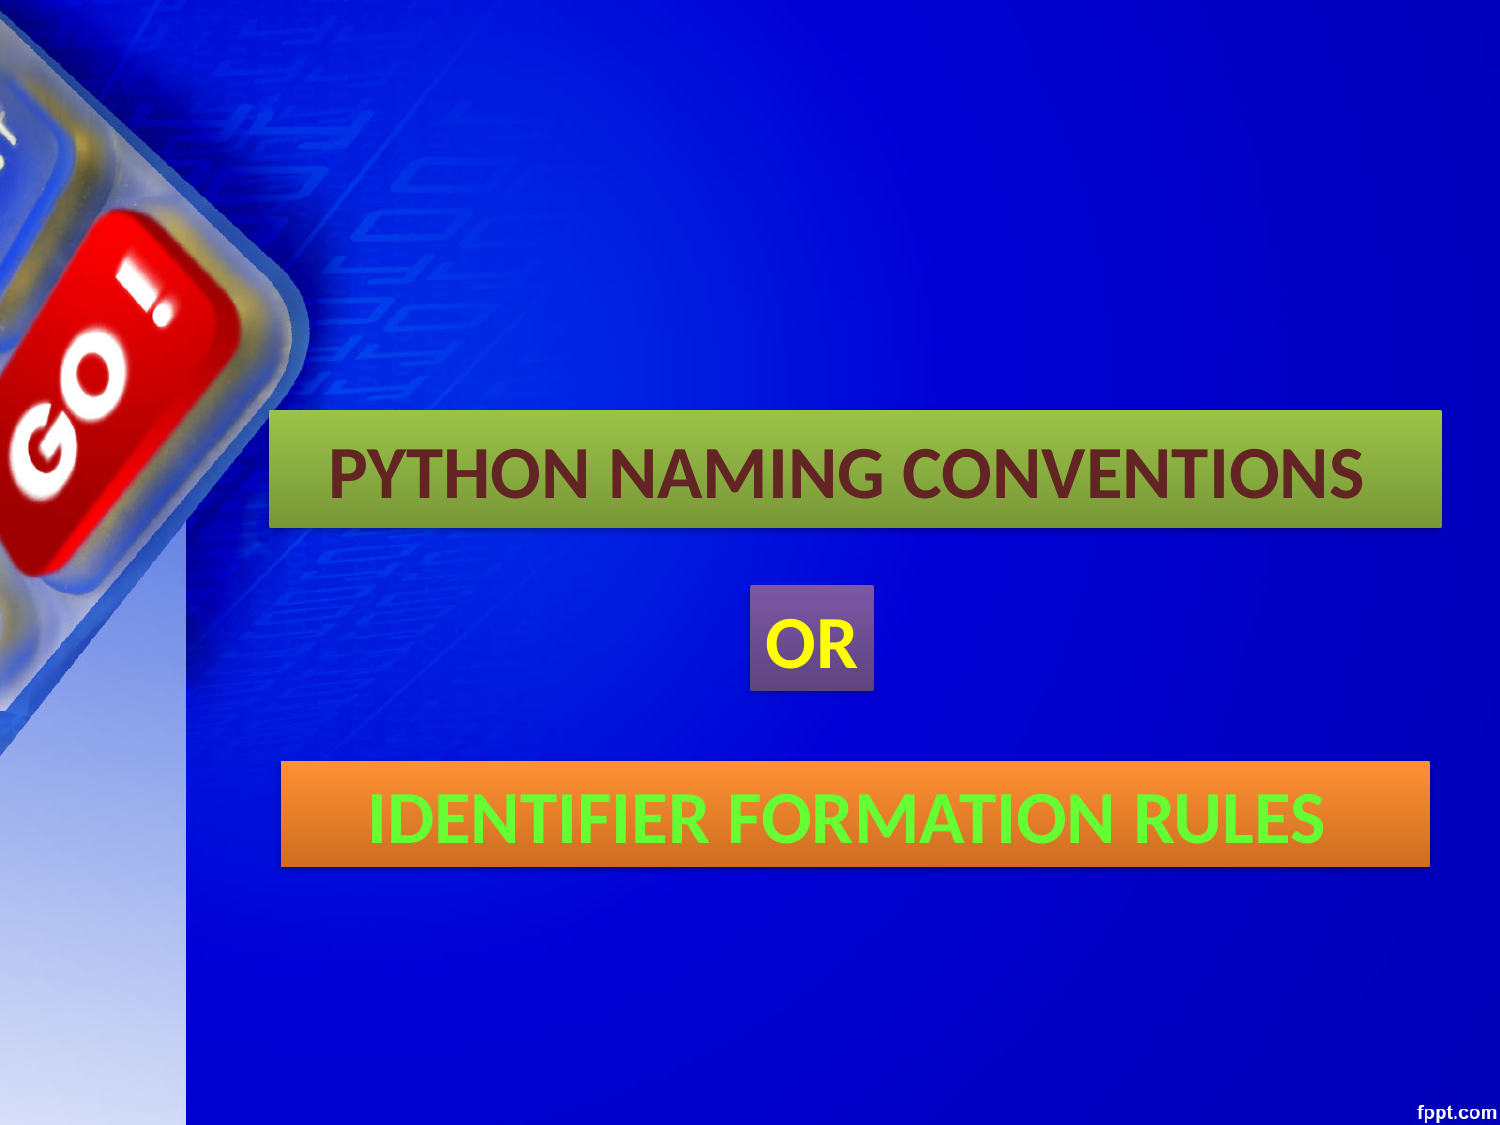

# PYTHON NAMING CONVENTIONS
OR
IDENTIFIER FORMATION RULES